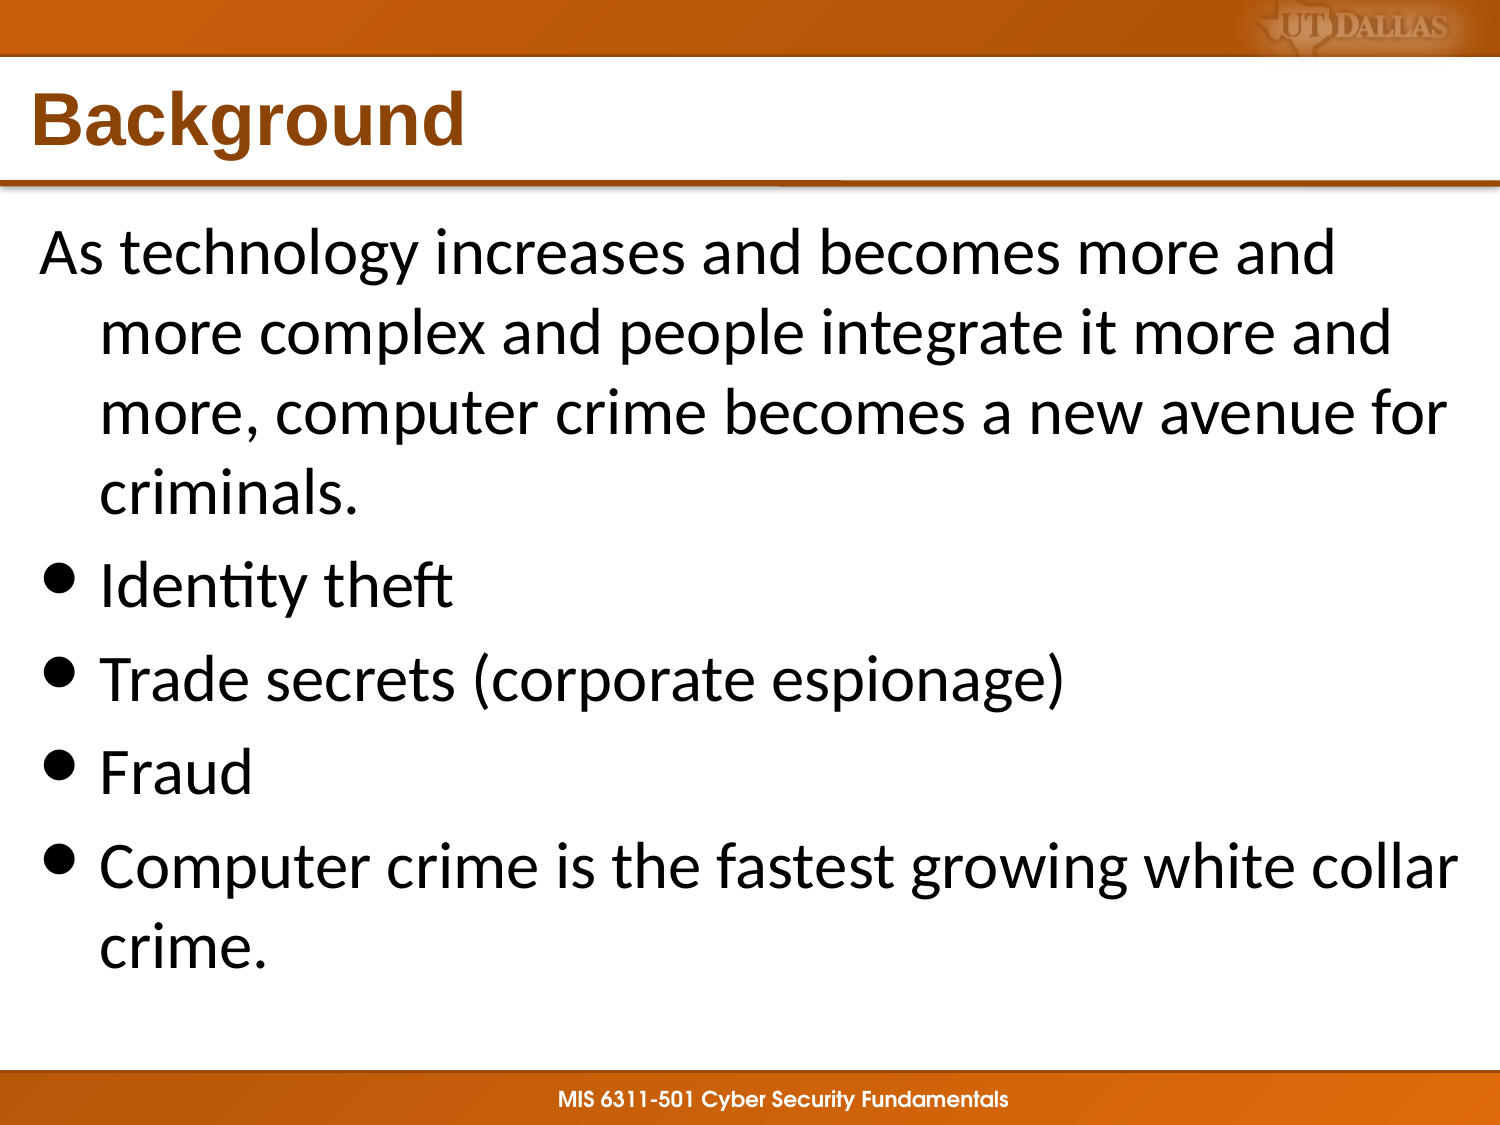

# Background
As technology increases and becomes more and more complex and people integrate it more and more, computer crime becomes a new avenue for criminals.
Identity theft
Trade secrets (corporate espionage)
Fraud
Computer crime is the fastest growing white collar crime.